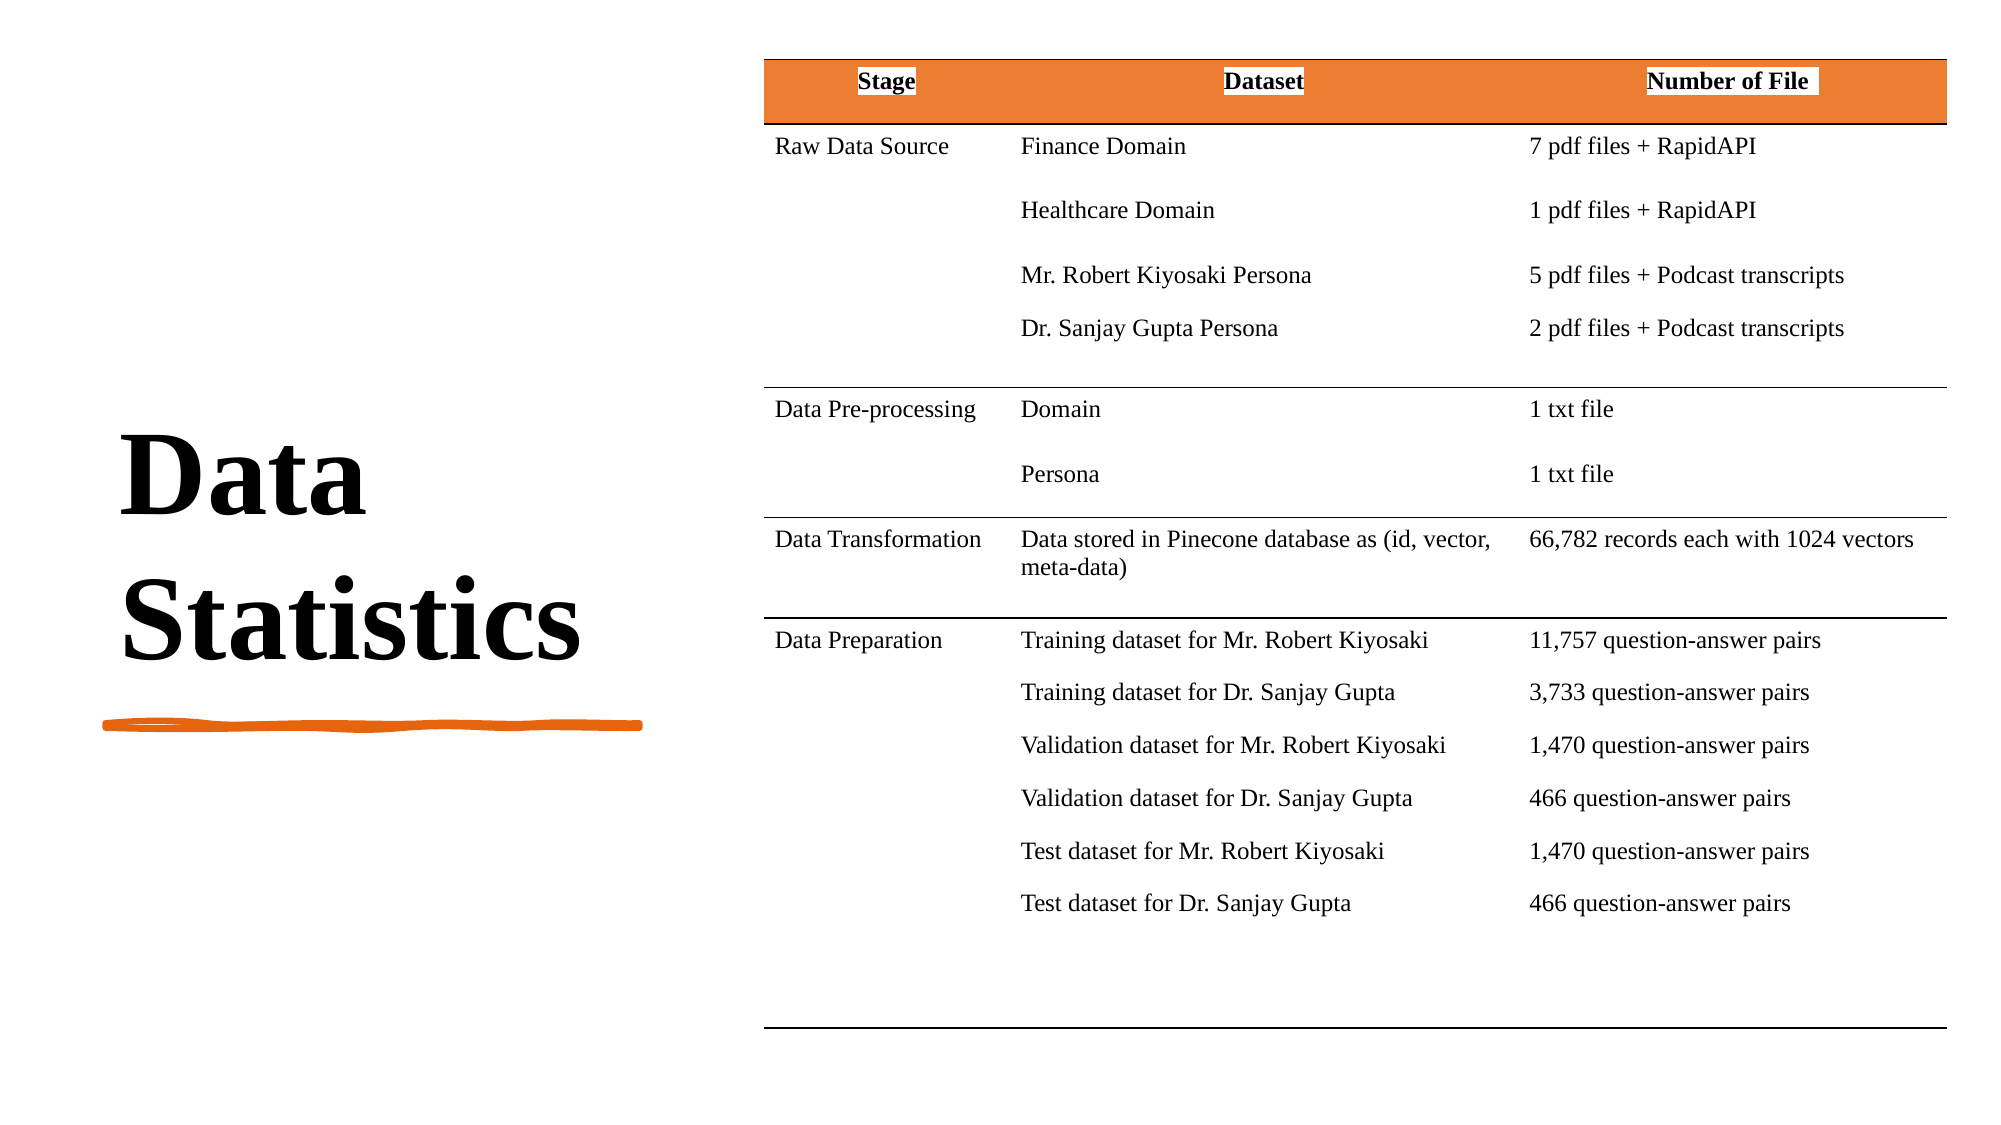

| Stage | Dataset | Number of Files |
| --- | --- | --- |
| Raw Data Source | Finance Domain | 7 pdf files + RapidAPI |
|  | Healthcare Domain | 1 pdf files + RapidAPI |
|  | Mr. Robert Kiyosaki Persona Dr. Sanjay Gupta Persona | 5 pdf files + Podcast transcripts 2 pdf files + Podcast transcripts |
| Data Pre-processing | Domain | 1 txt file |
|  | Persona | 1 txt file |
| Data Transformation | Data stored in Pinecone database as (id, vector, meta-data) | 66,782 records each with 1024 vectors |
| Data Preparation | Training dataset for Mr. Robert Kiyosaki Training dataset for Dr. Sanjay Gupta Validation dataset for Mr. Robert Kiyosaki Validation dataset for Dr. Sanjay Gupta Test dataset for Mr. Robert Kiyosaki Test dataset for Dr. Sanjay Gupta | 11,757 question-answer pairs 3,733 question-answer pairs 1,470 question-answer pairs 466 question-answer pairs 1,470 question-answer pairs 466 question-answer pairs |
# Data Statistics